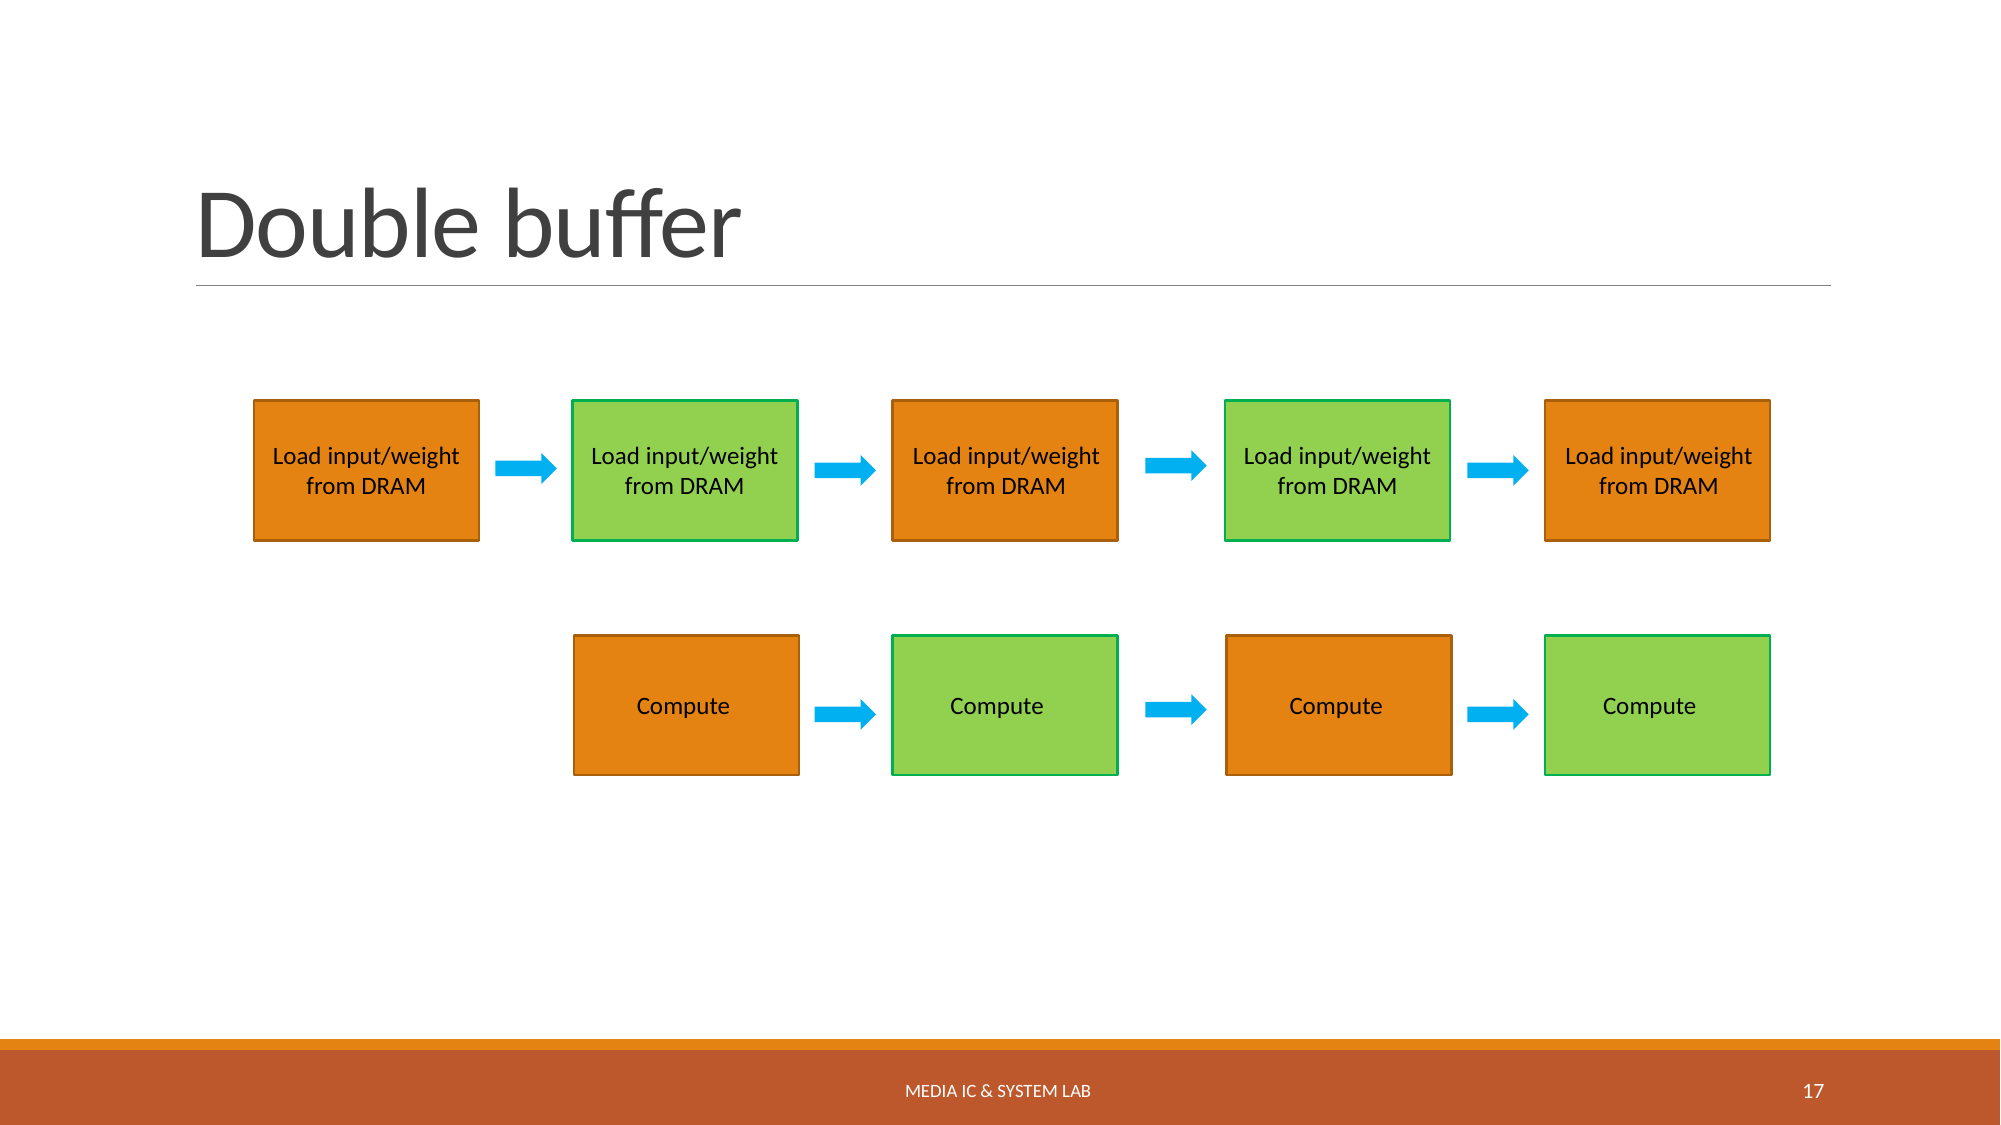

# Double buffer

Load input/weight from DRAM
Load input/weight from DRAM
Load input/weight from DRAM
Load input/weight from DRAM
Load input/weight from DRAM

Compute
Compute
Compute
Compute

Media IC & System Lab
17